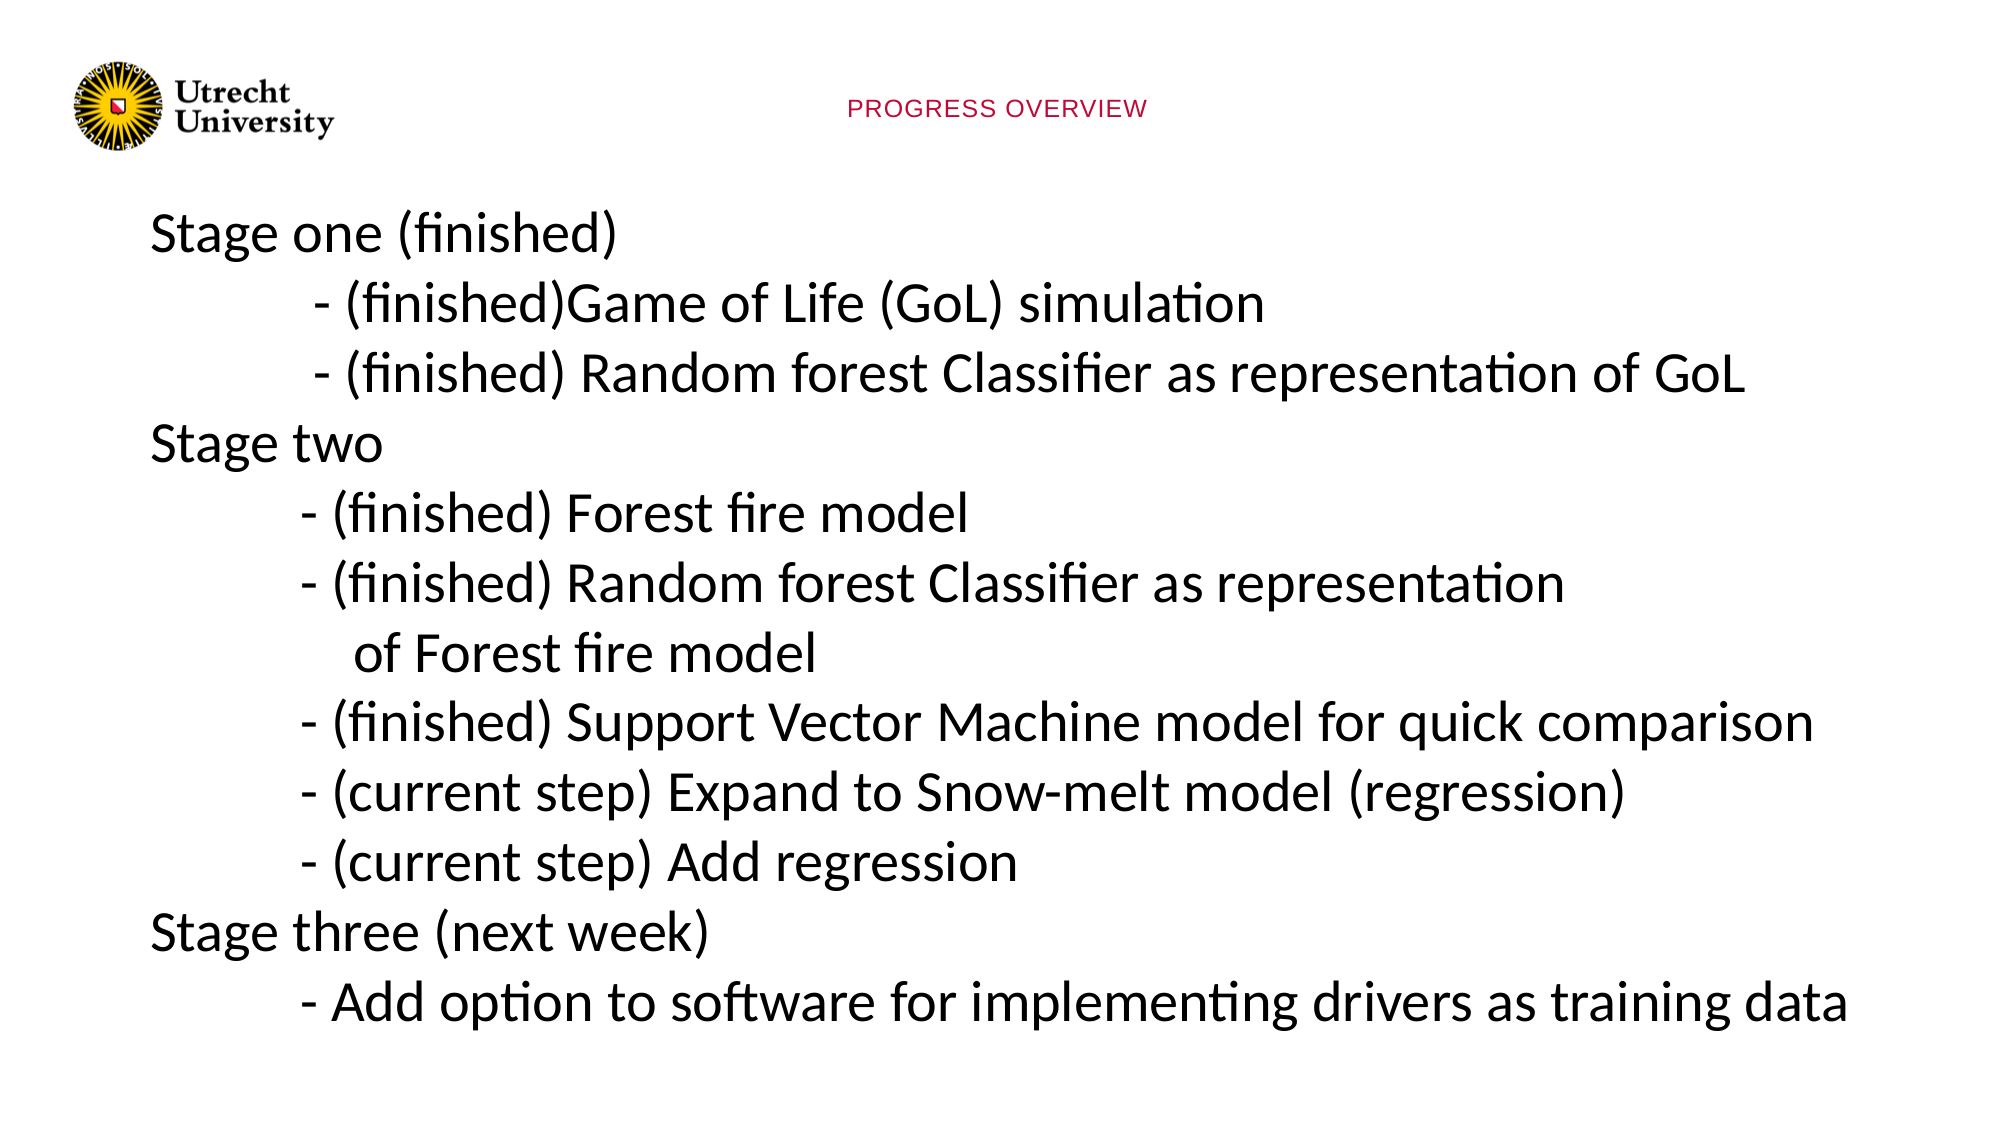

Progress Overview

Stage one (finished)
	 - (finished)Game of Life (GoL) simulation
	 - (finished) Random forest Classifier as representation of GoL
Stage two
	- (finished) Forest fire model
	- (finished) Random forest Classifier as representation
	    of Forest fire model
	- (finished) Support Vector Machine model for quick comparison
	- (current step) Expand to Snow-melt model (regression)
	- (current step) Add regression
Stage three (next week)
 	- Add option to software for implementing drivers as training data